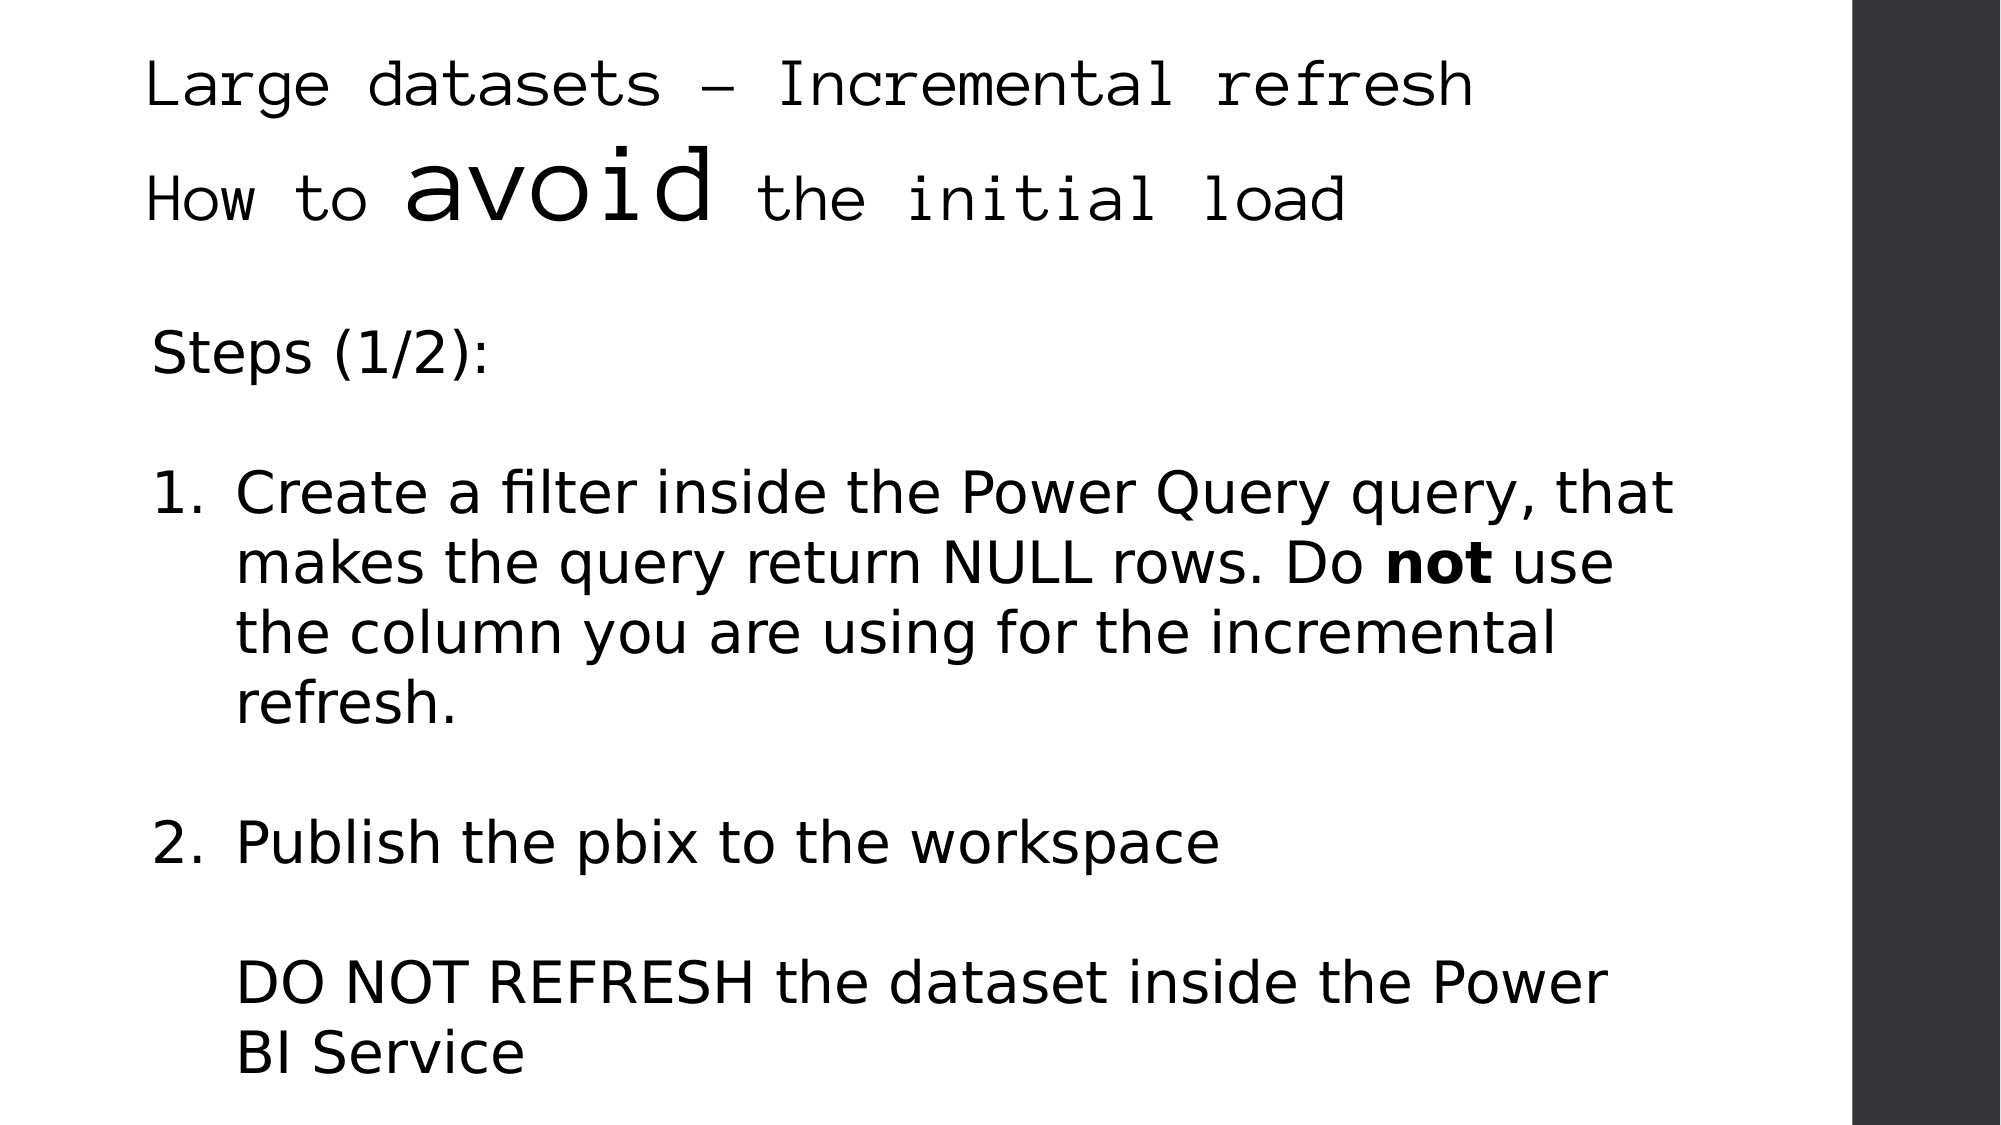

# Large datasets – Incremental refresh How to avoid the initial load
Steps (1/2):

Create a filter inside the Power Query query, that makes the query return NULL rows. Do not use the column you are using for the incremental refresh.
Publish the pbix to the workspace
DO NOT REFRESH the dataset inside the Power BI Service